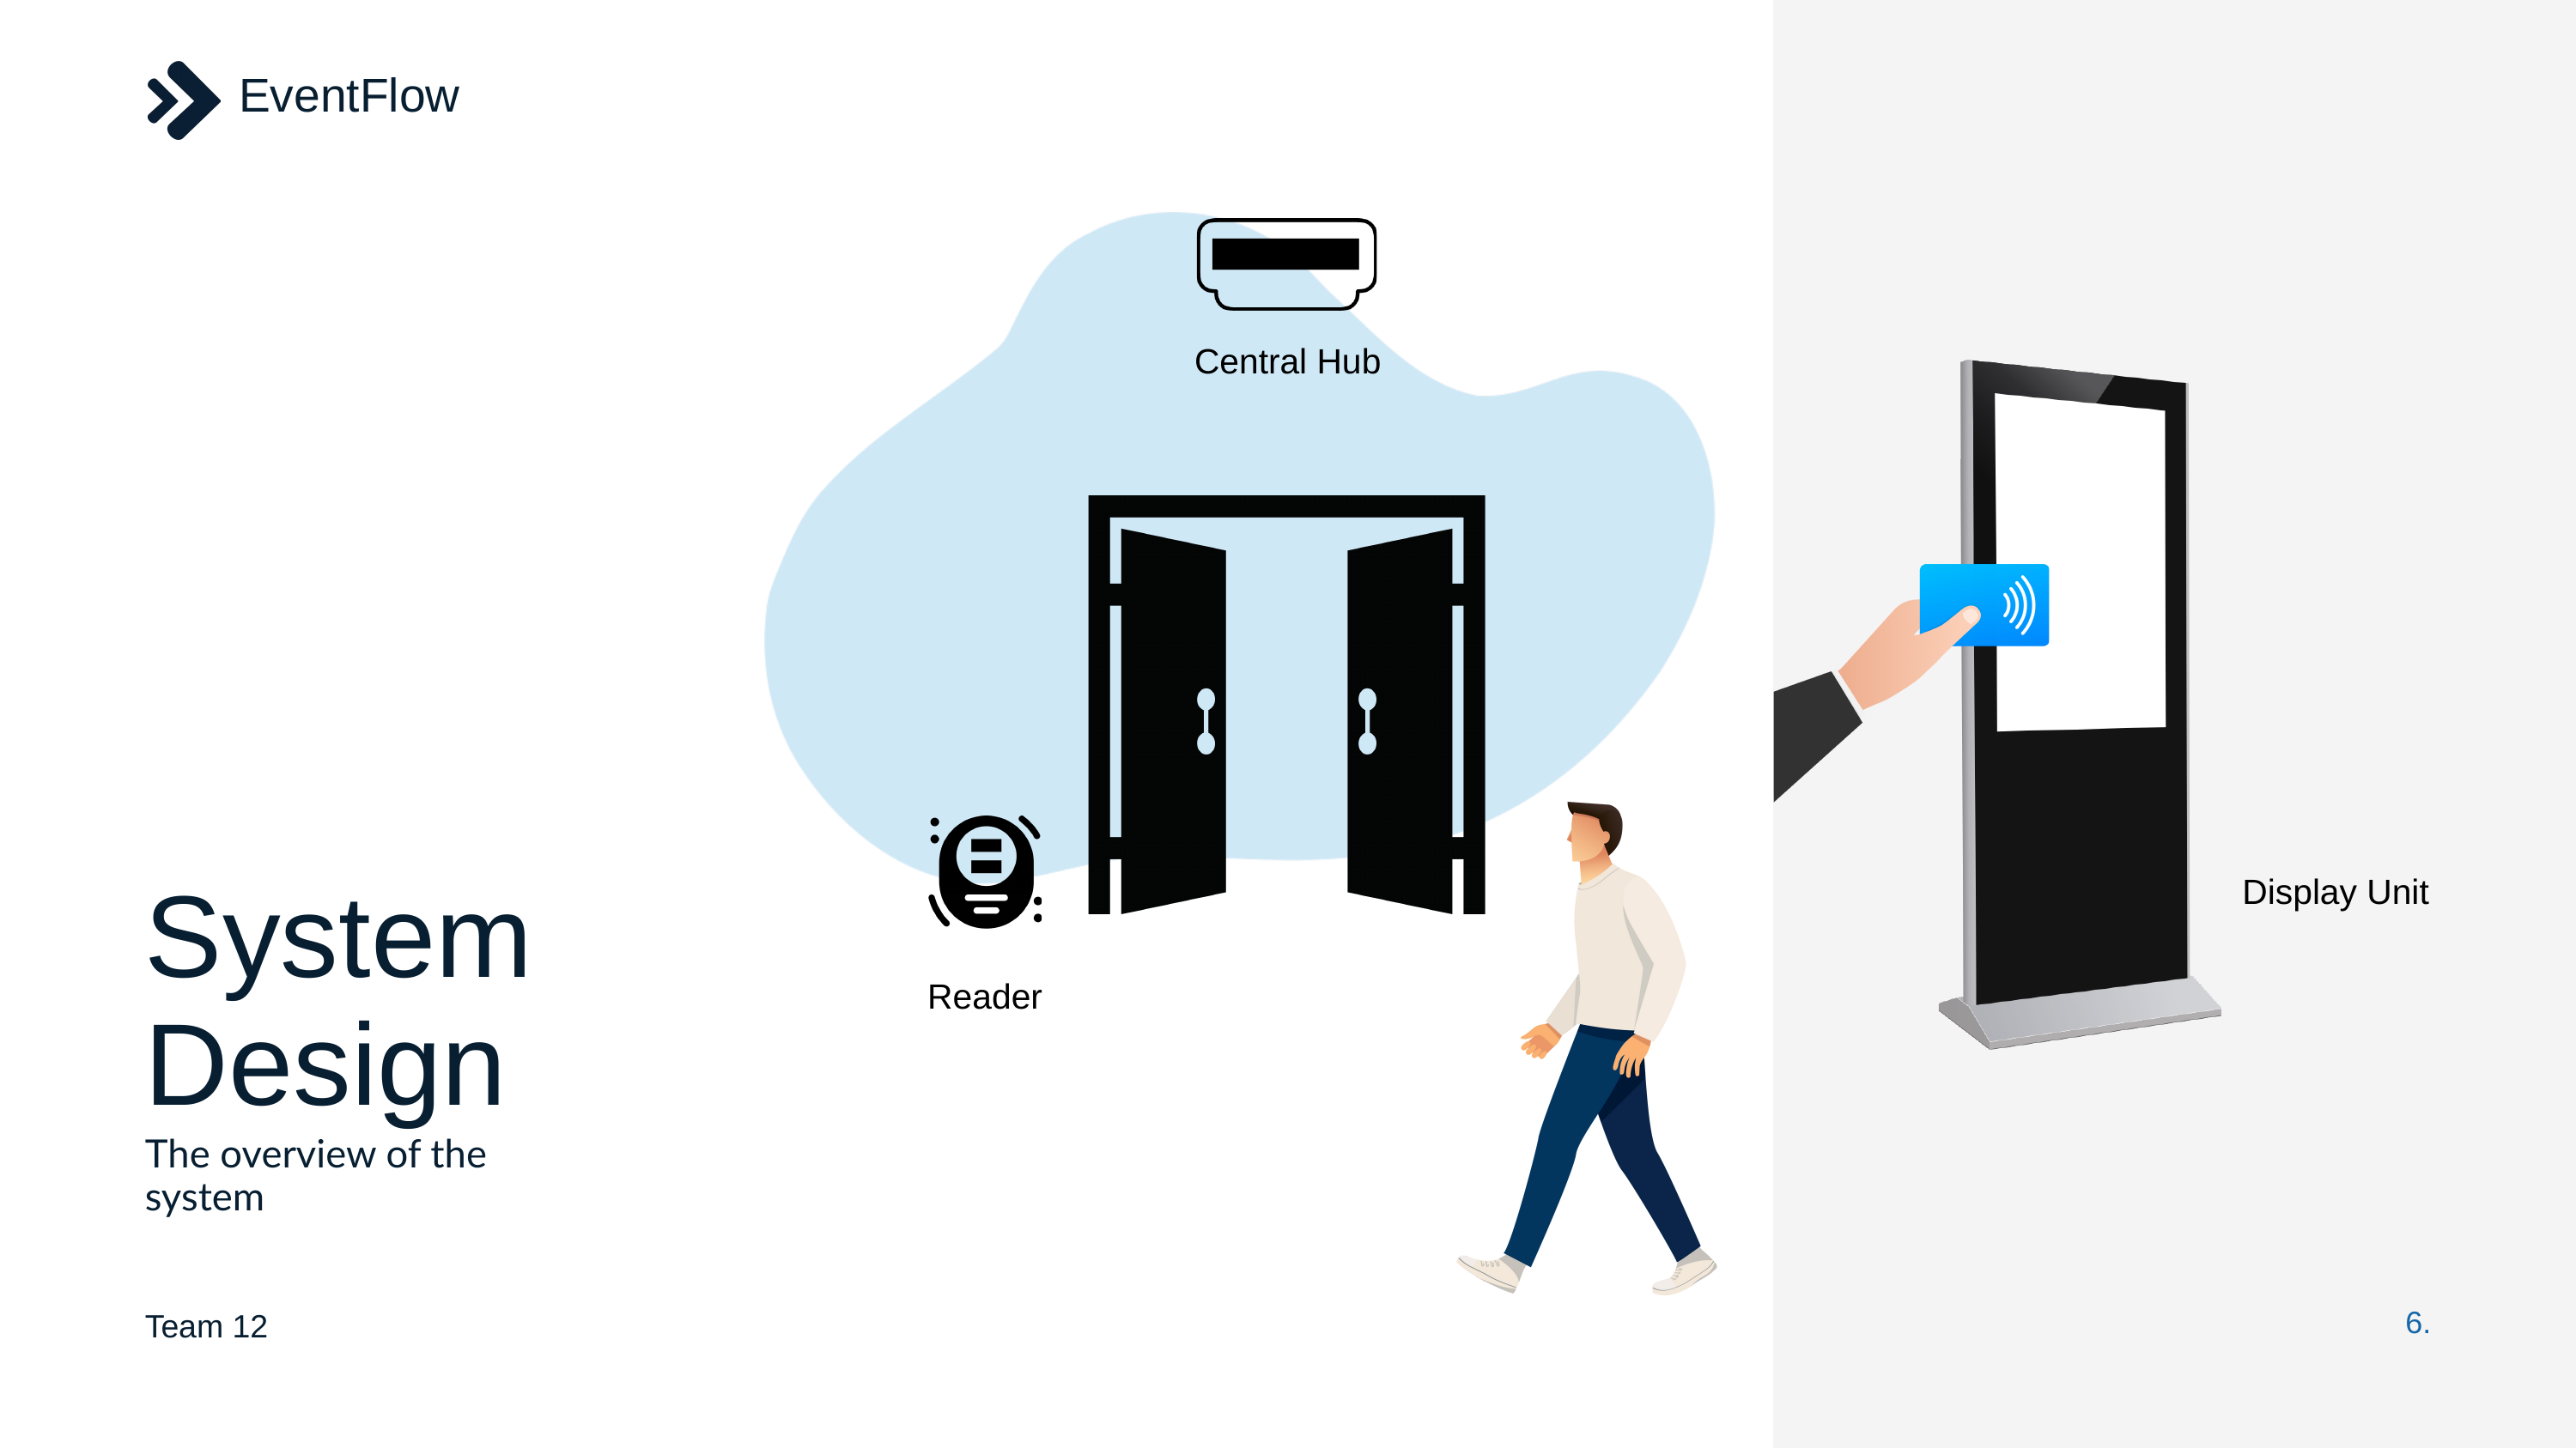

EventFlow

Central Hub

System Design
Display Unit
Reader
The overview of the system
Team 12
6.